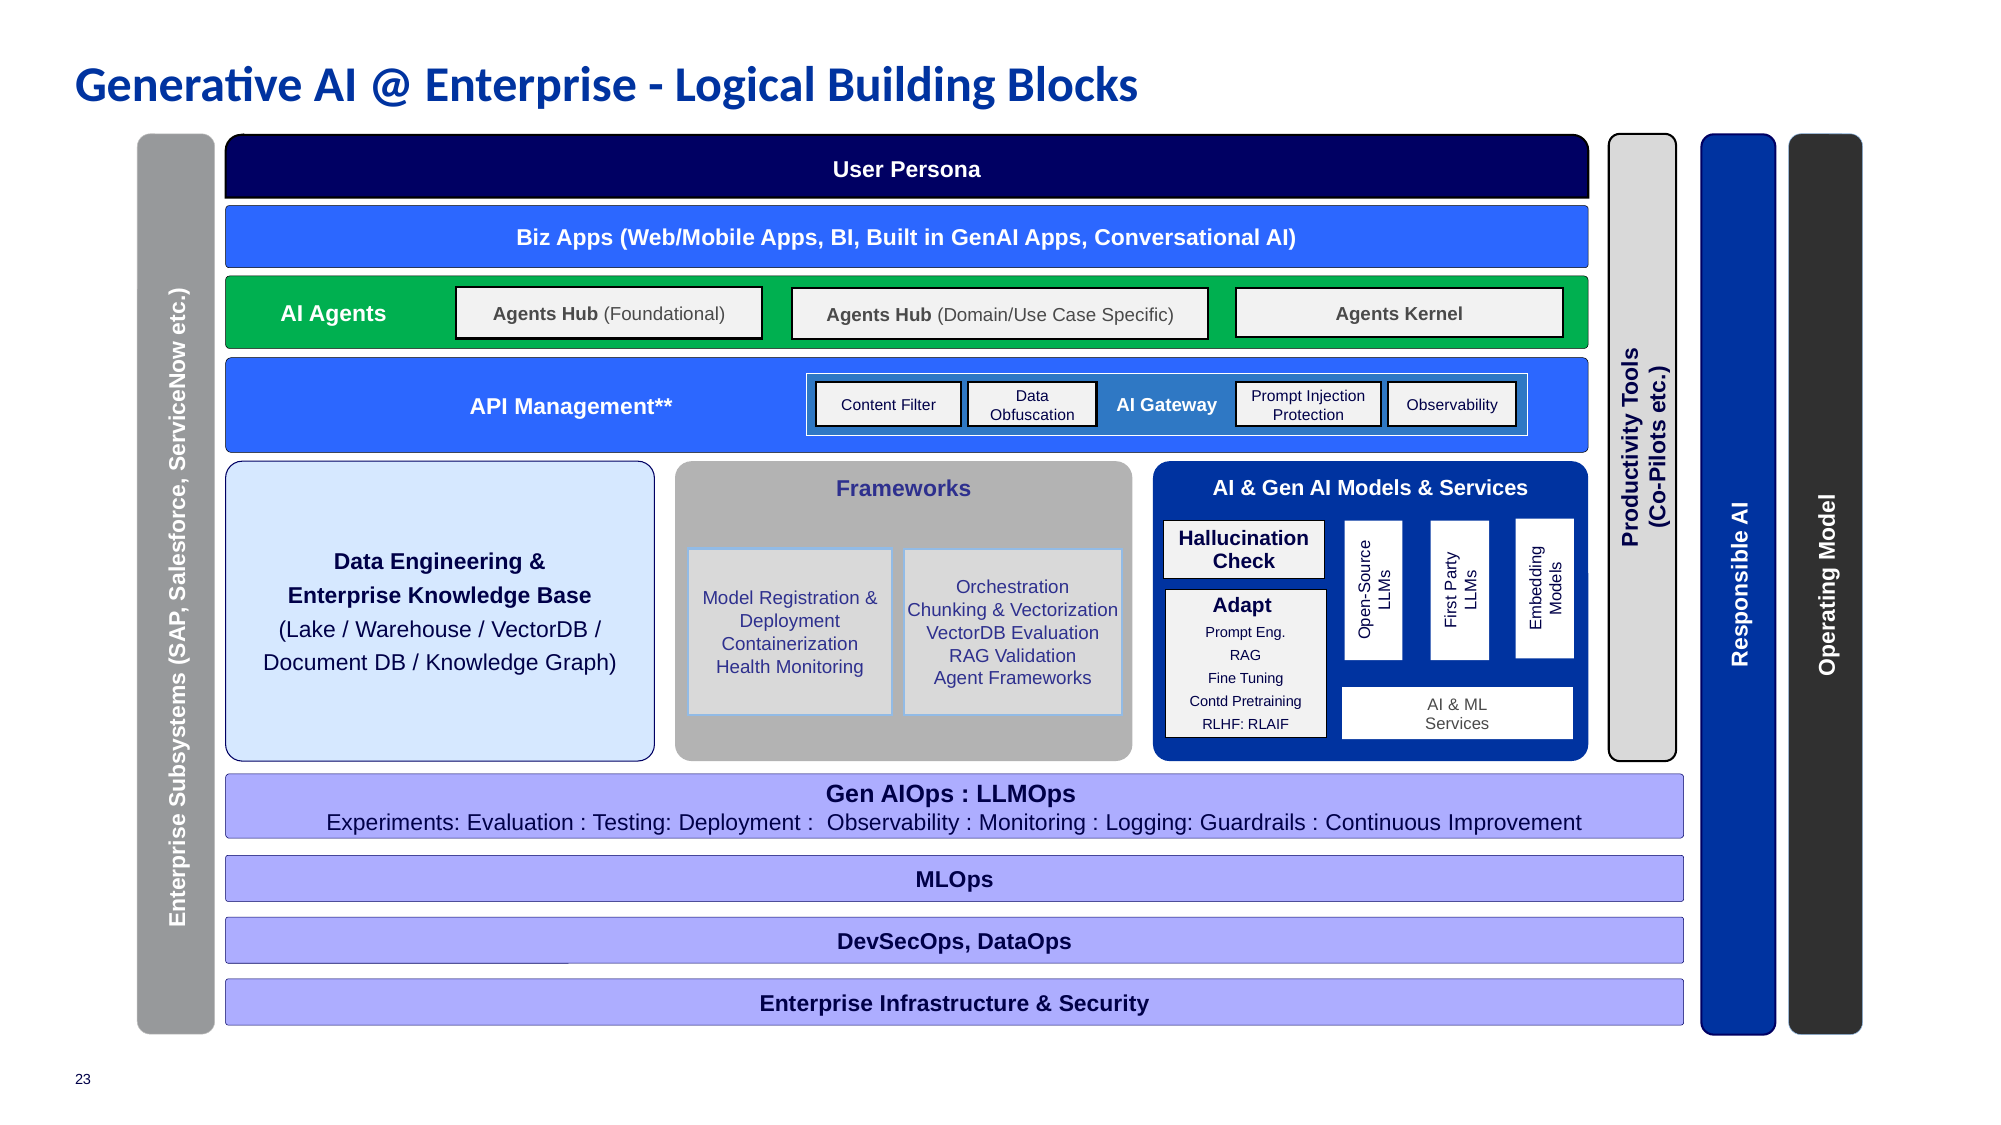

# Generative AI @ Enterprise - Logical Building Blocks
Enterprise Subsystems (SAP, Salesforce, ServiceNow etc.)
Productivity Tools
(Co-Pilots etc.)
       Operating Model
Responsible AI
User Persona
Biz Apps (Web/Mobile Apps, BI, Built in GenAI Apps, Conversational AI)
      AI Agents
Agents Hub (Foundational)
Agents Kernel
Agents Hub (Domain/Use Case Specific)
                                   API Management**
AI Gateway
Content Filter
Data Obfuscation
Prompt Injection Protection
Observability
Data Engineering &
Enterprise Knowledge Base
(Lake / Warehouse / VectorDB /
Document DB / Knowledge Graph)
Frameworks
AI & Gen AI Models & Services
Hallucination Check
Model Registration & Deployment
Containerization
Health Monitoring

Orchestration
Chunking & Vectorization
VectorDB Evaluation
RAG Validation
Agent Frameworks

Embedding Models
First Party LLMs
Open-Source LLMs
Adapt
Prompt Eng.
RAG
Fine Tuning
Contd Pretraining
RLHF: RLAIF
AI & ML
Services
Gen AIOps : LLMOps
Experiments: Evaluation : Testing: Deployment :  Observability : Monitoring : Logging: Guardrails : Continuous Improvement
MLOps
DevSecOps, DataOps
Enterprise Infrastructure & Security
23